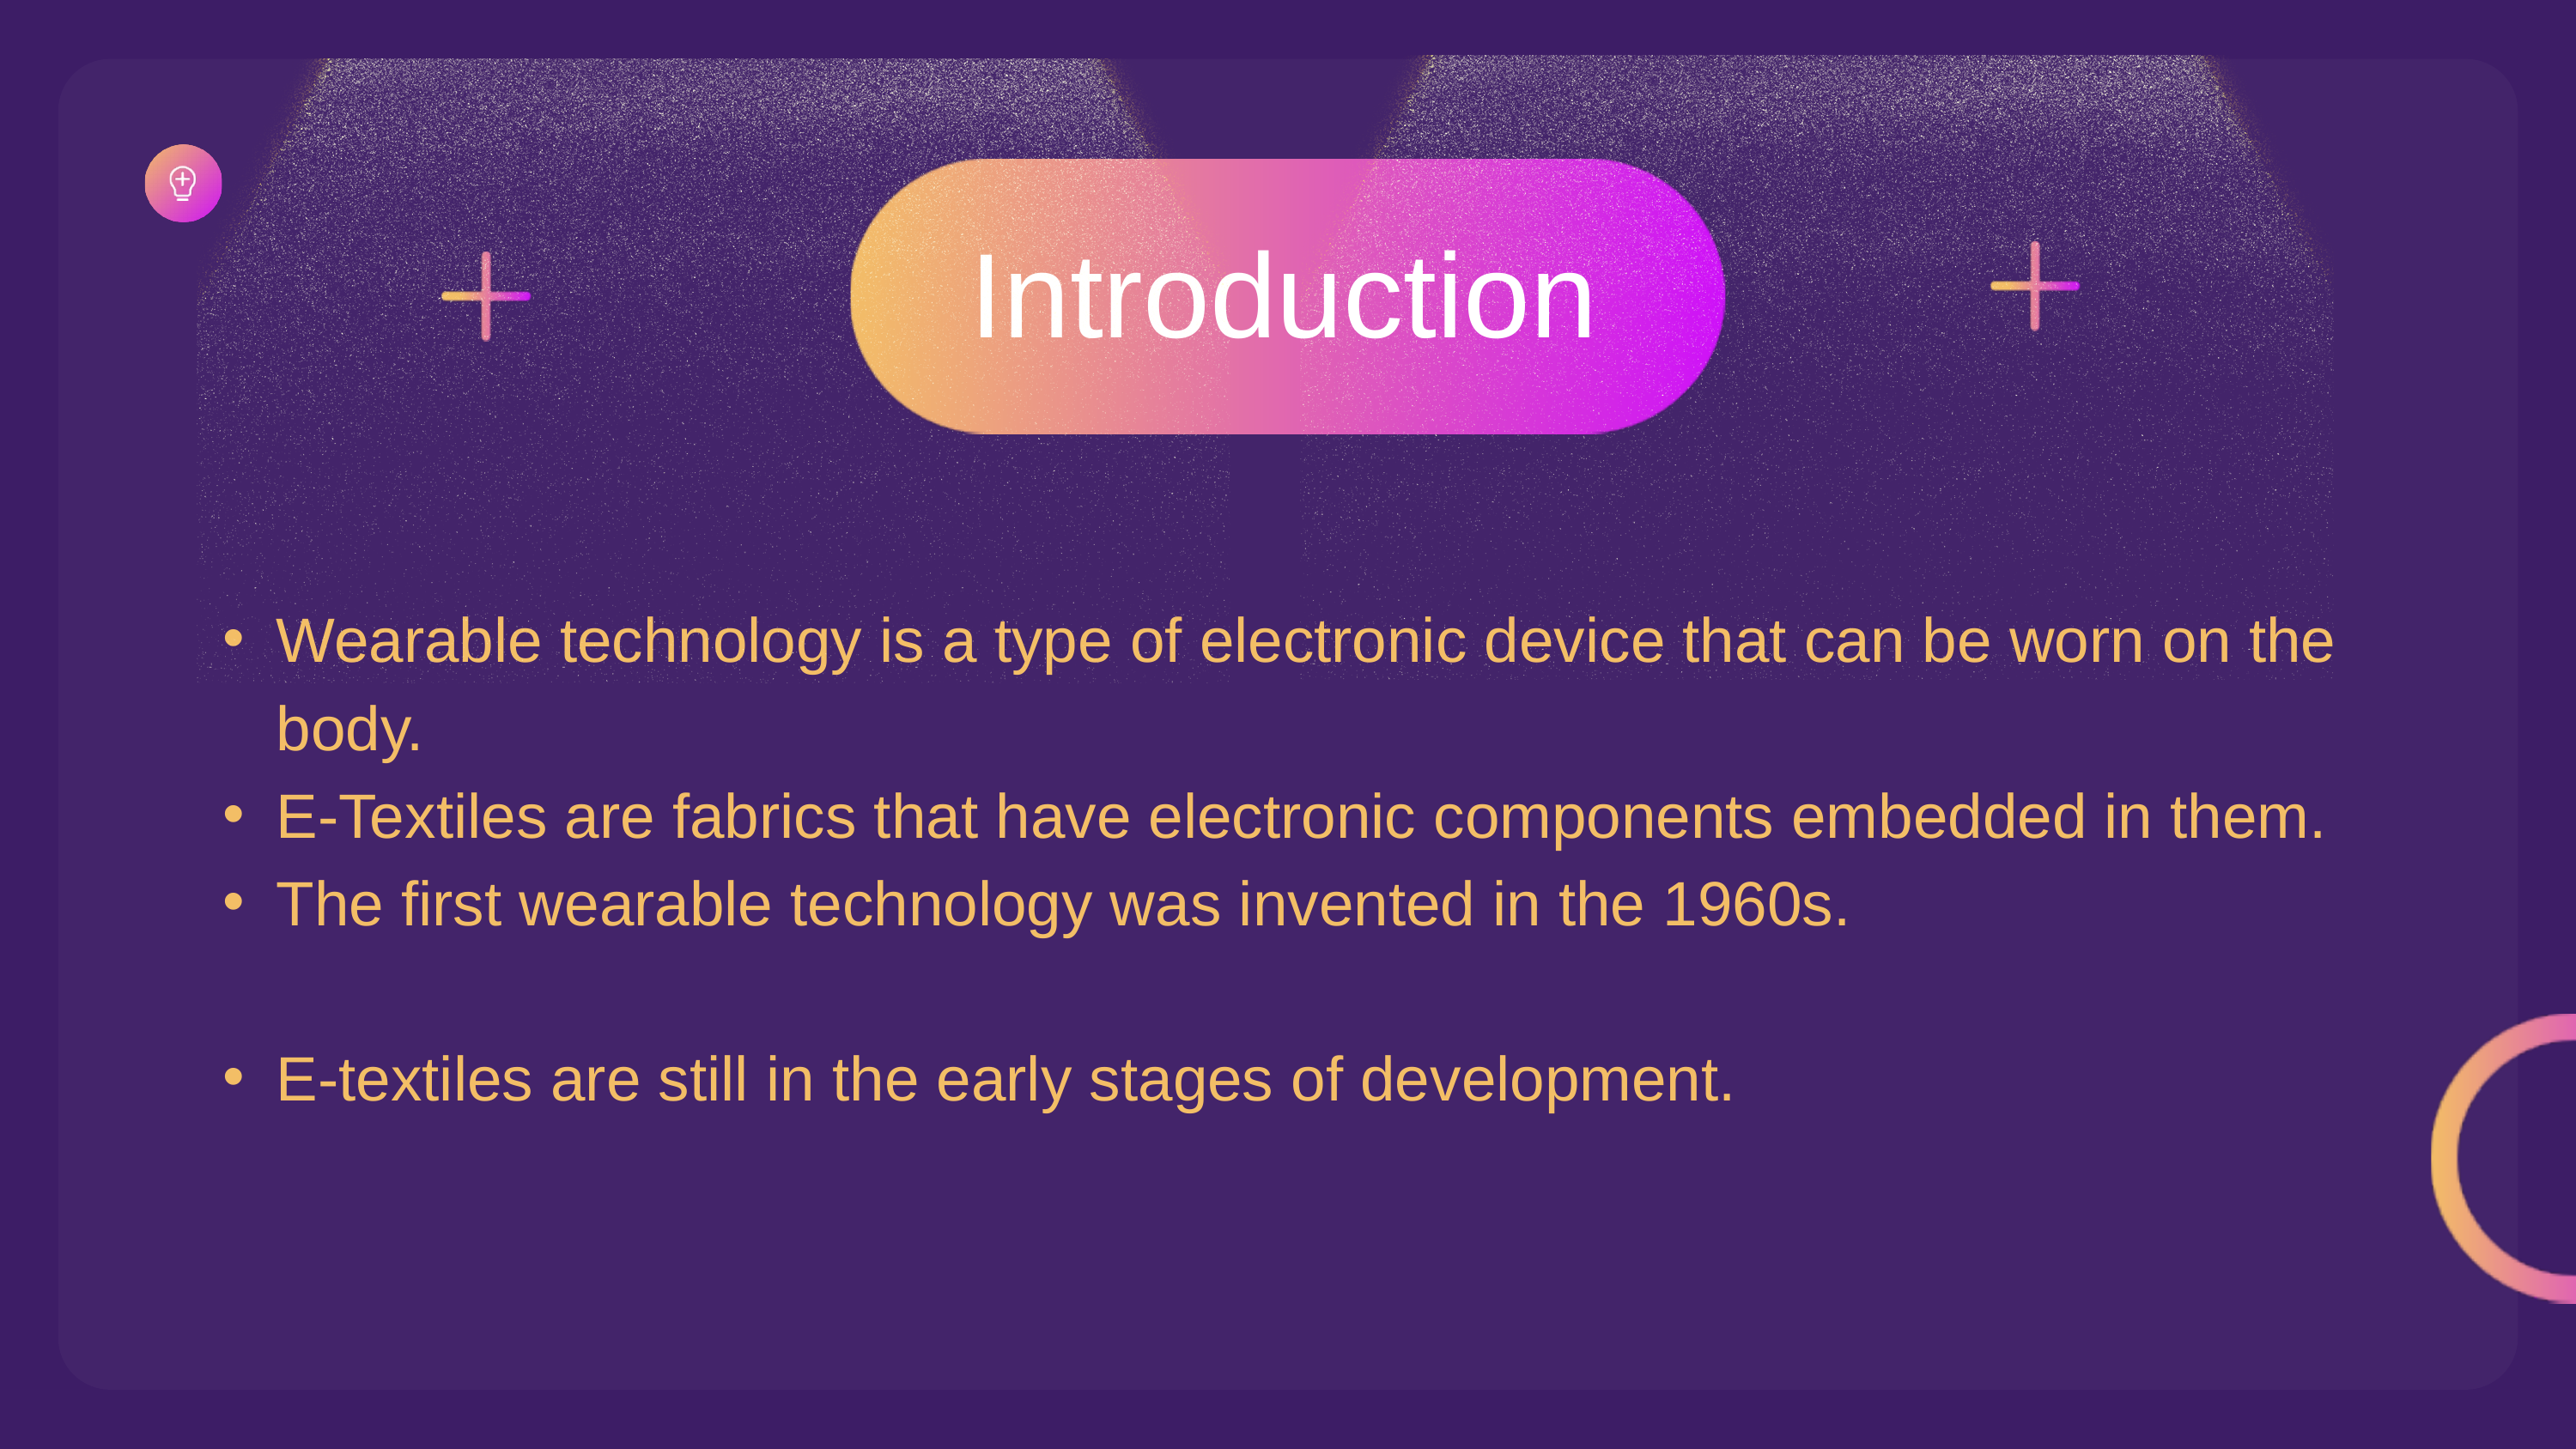

Introduction

Wearable technology is a type of electronic device that can be worn on the body.
E-Textiles are fabrics that have electronic components embedded in them.
The first wearable technology was invented in the 1960s.

E-textiles are still in the early stages of development.